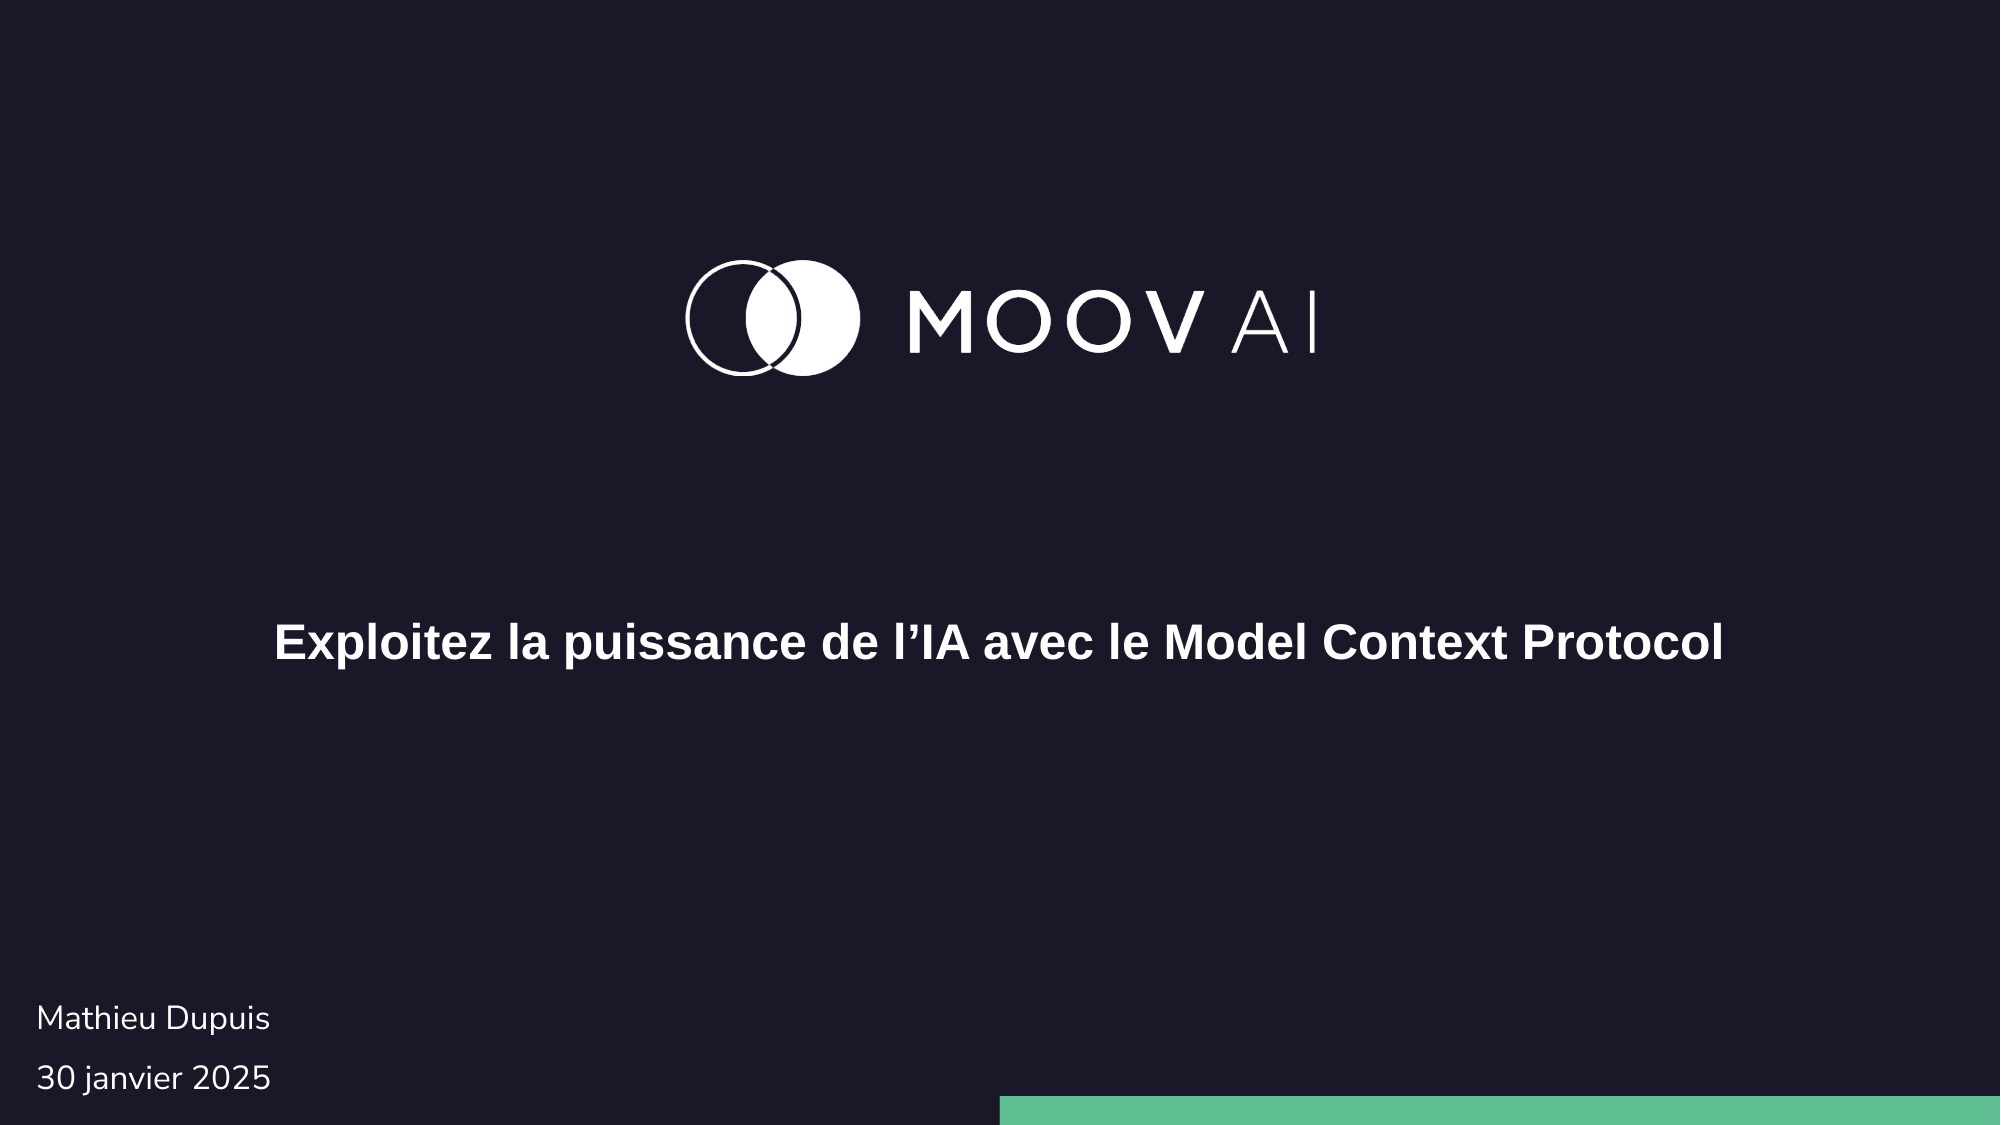

# Exploitez la puissance de l’IA avec le Model Context Protocol

Mathieu Dupuis
30 janvier 2025